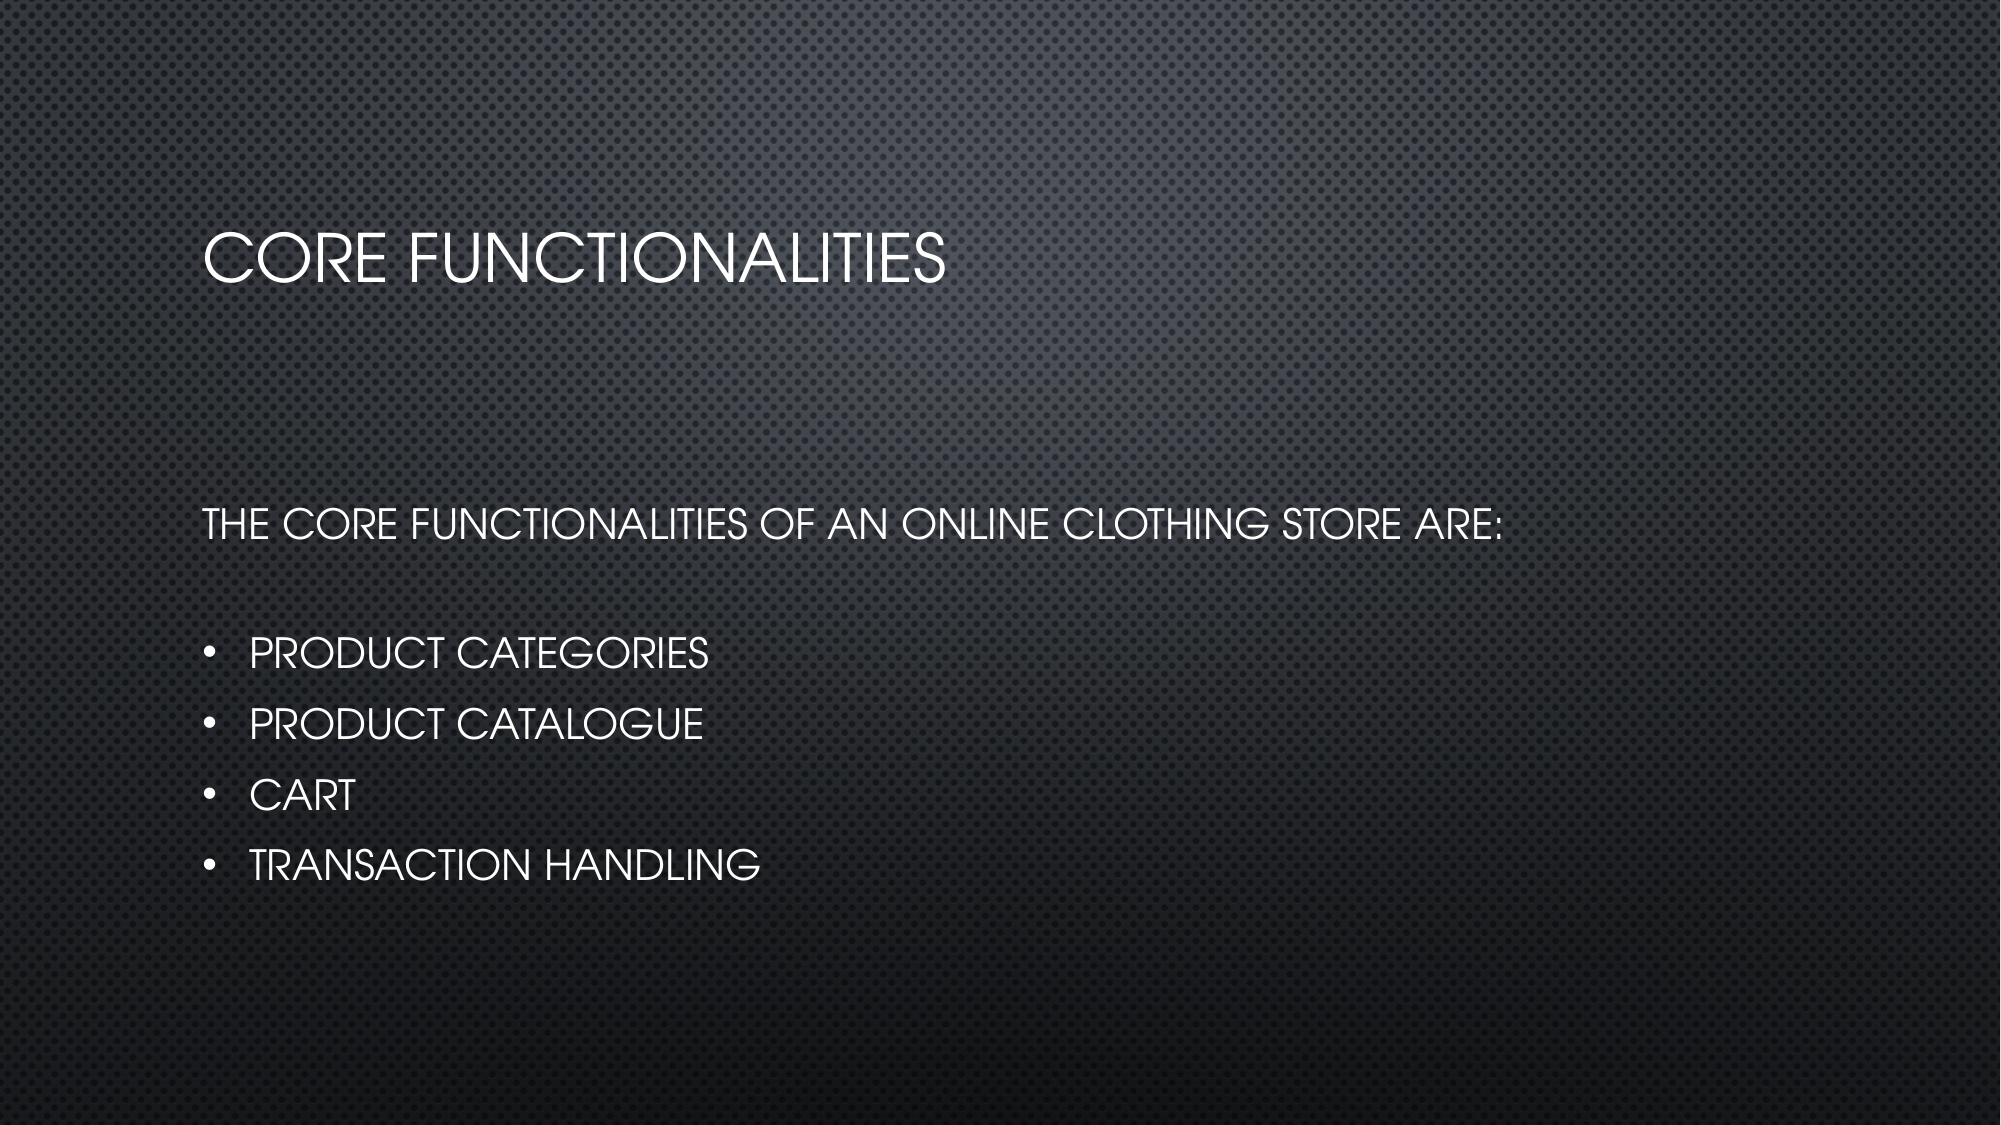

# CORE FUNCTIONALITIES
The core functionalities of an online clothing store are:

Product Categories
Product Catalogue
Cart
Transaction Handling